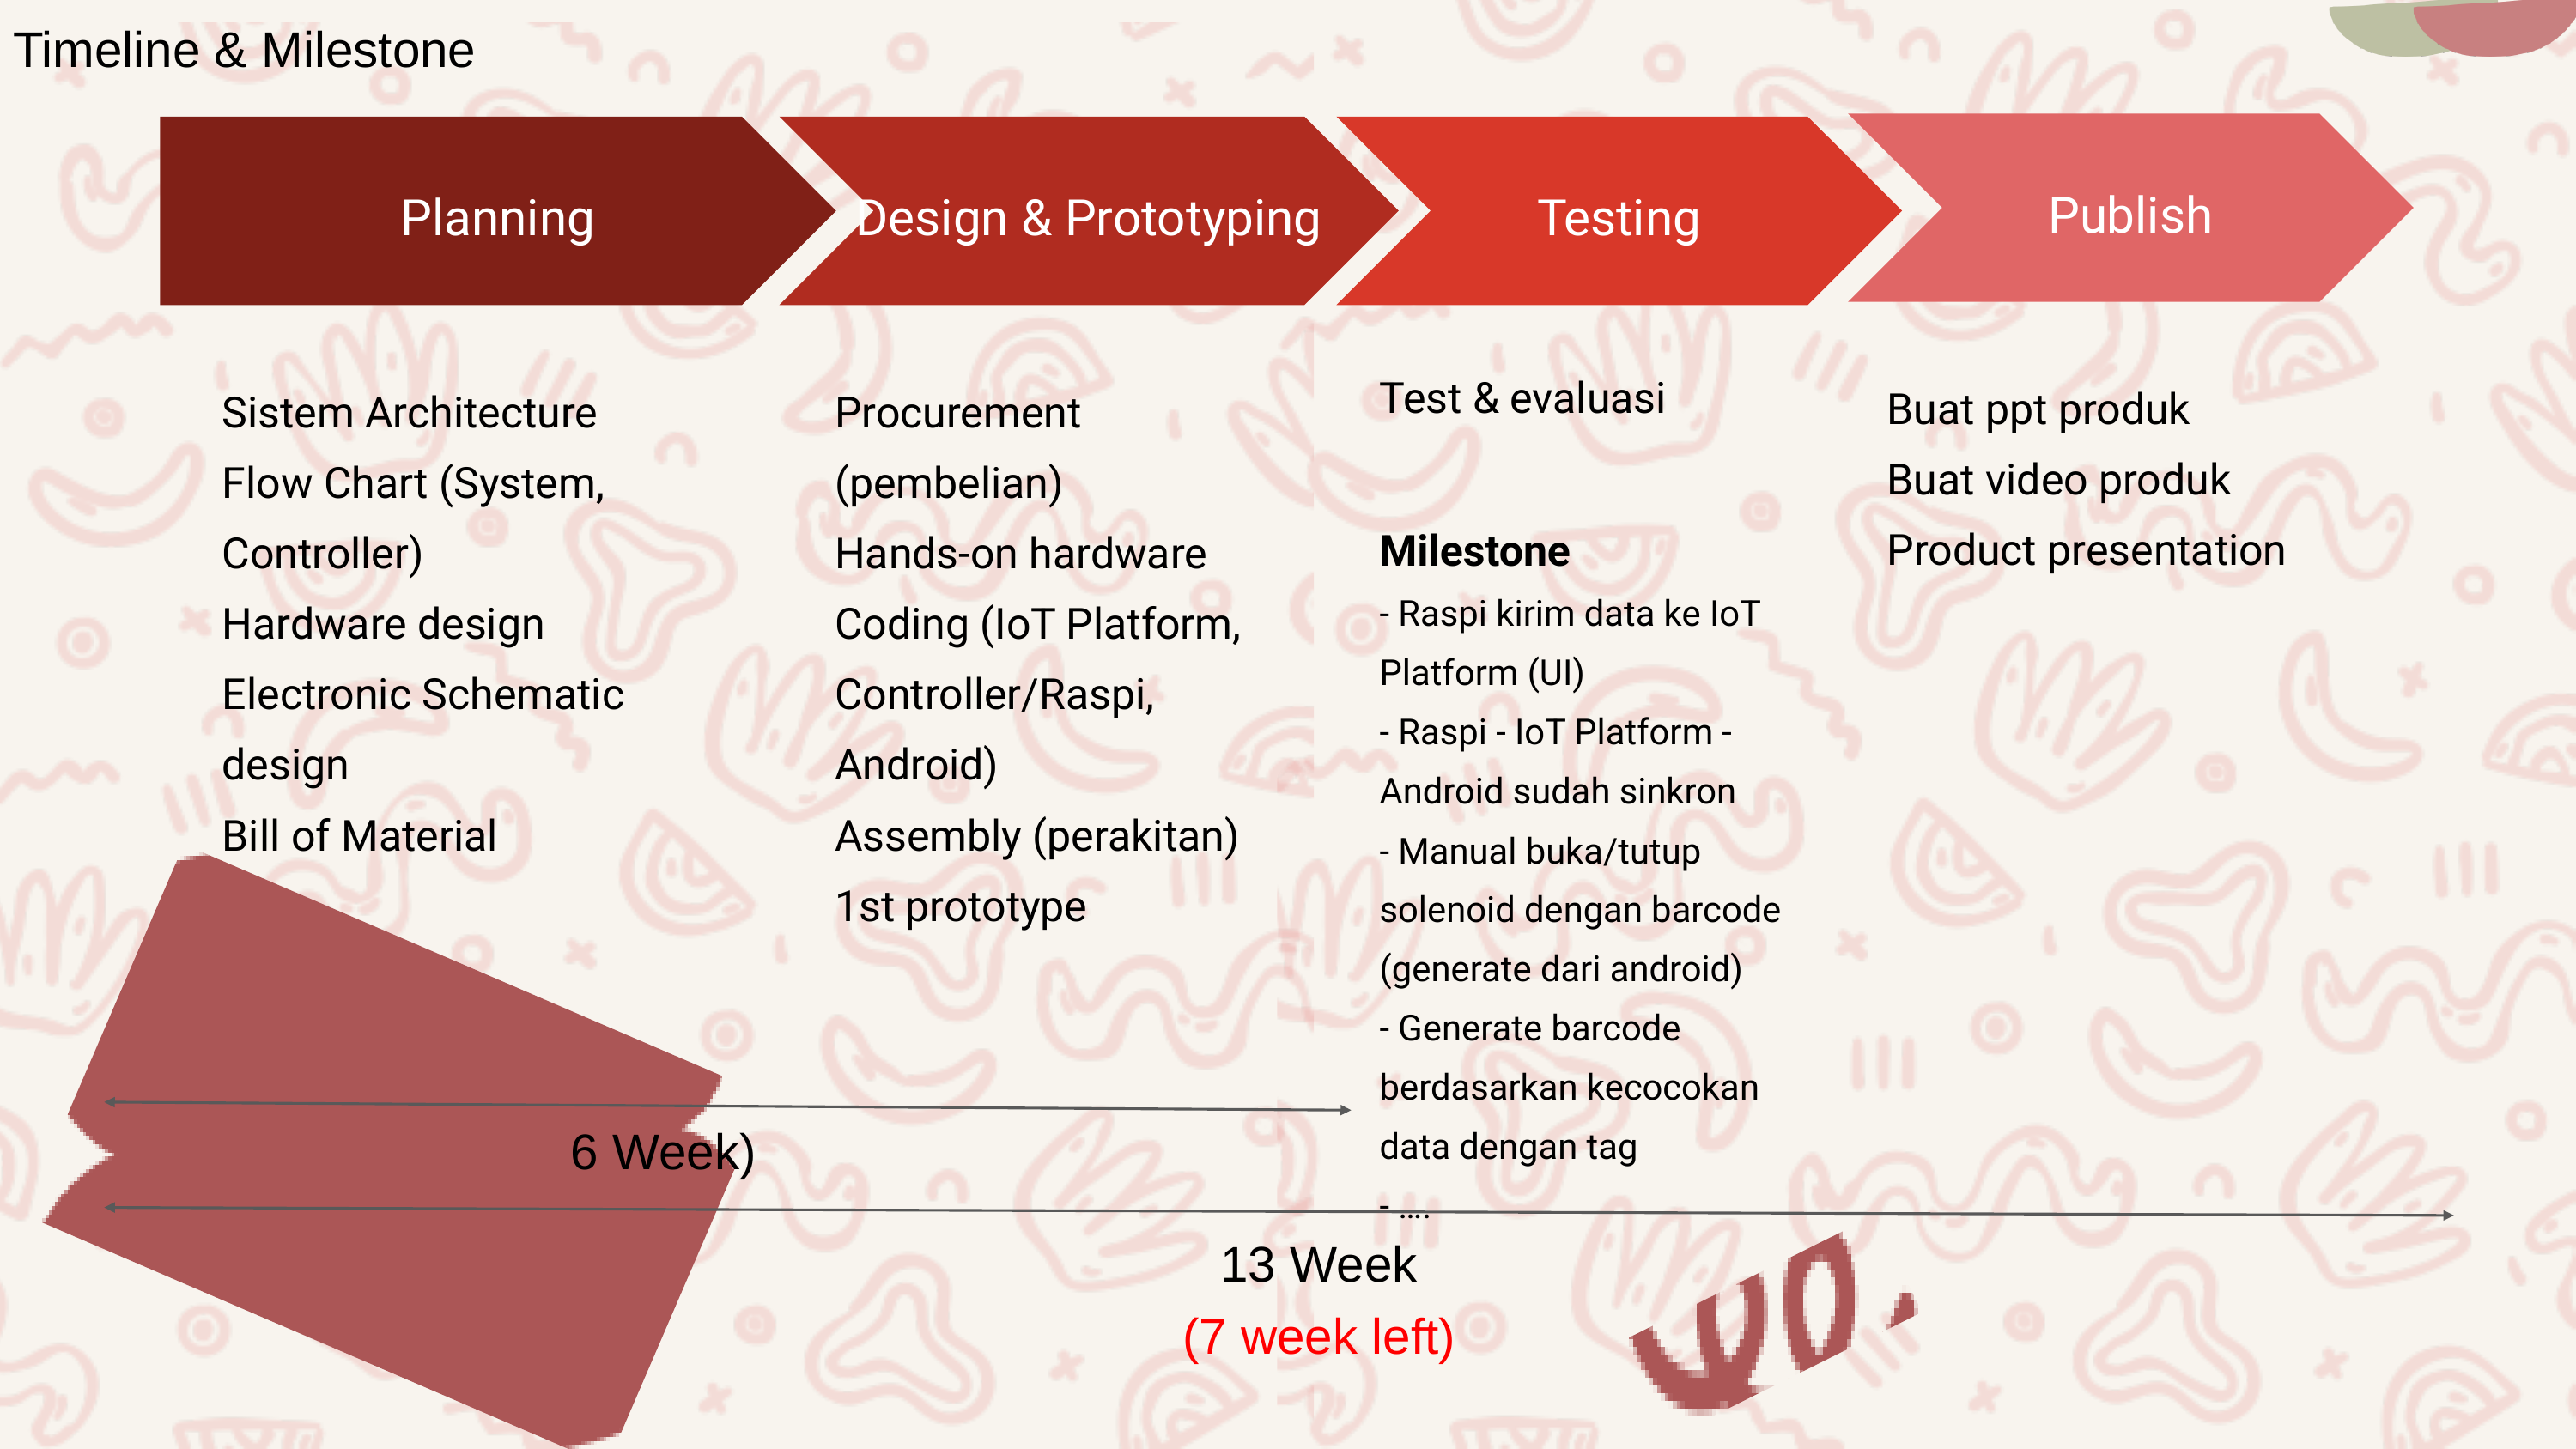

Timeline & Milestone

Publish

Testing

Design & Prototyping

Planning
Test & evaluasi

Milestone
- Raspi kirim data ke IoT Platform (UI)
- Raspi - IoT Platform - Android sudah sinkron
- Manual buka/tutup solenoid dengan barcode (generate dari android)
- Generate barcode berdasarkan kecocokan data dengan tag
- ….

Buat ppt produk
Buat video produk
Product presentation
Sistem Architecture
Flow Chart (System, Controller)
Hardware design
Electronic Schematic design
Bill of Material
Procurement (pembelian)
Hands-on hardware
Coding (IoT Platform, Controller/Raspi, Android)
Assembly (perakitan)
1st prototype

6 Week)
13 Week
(7 week left)